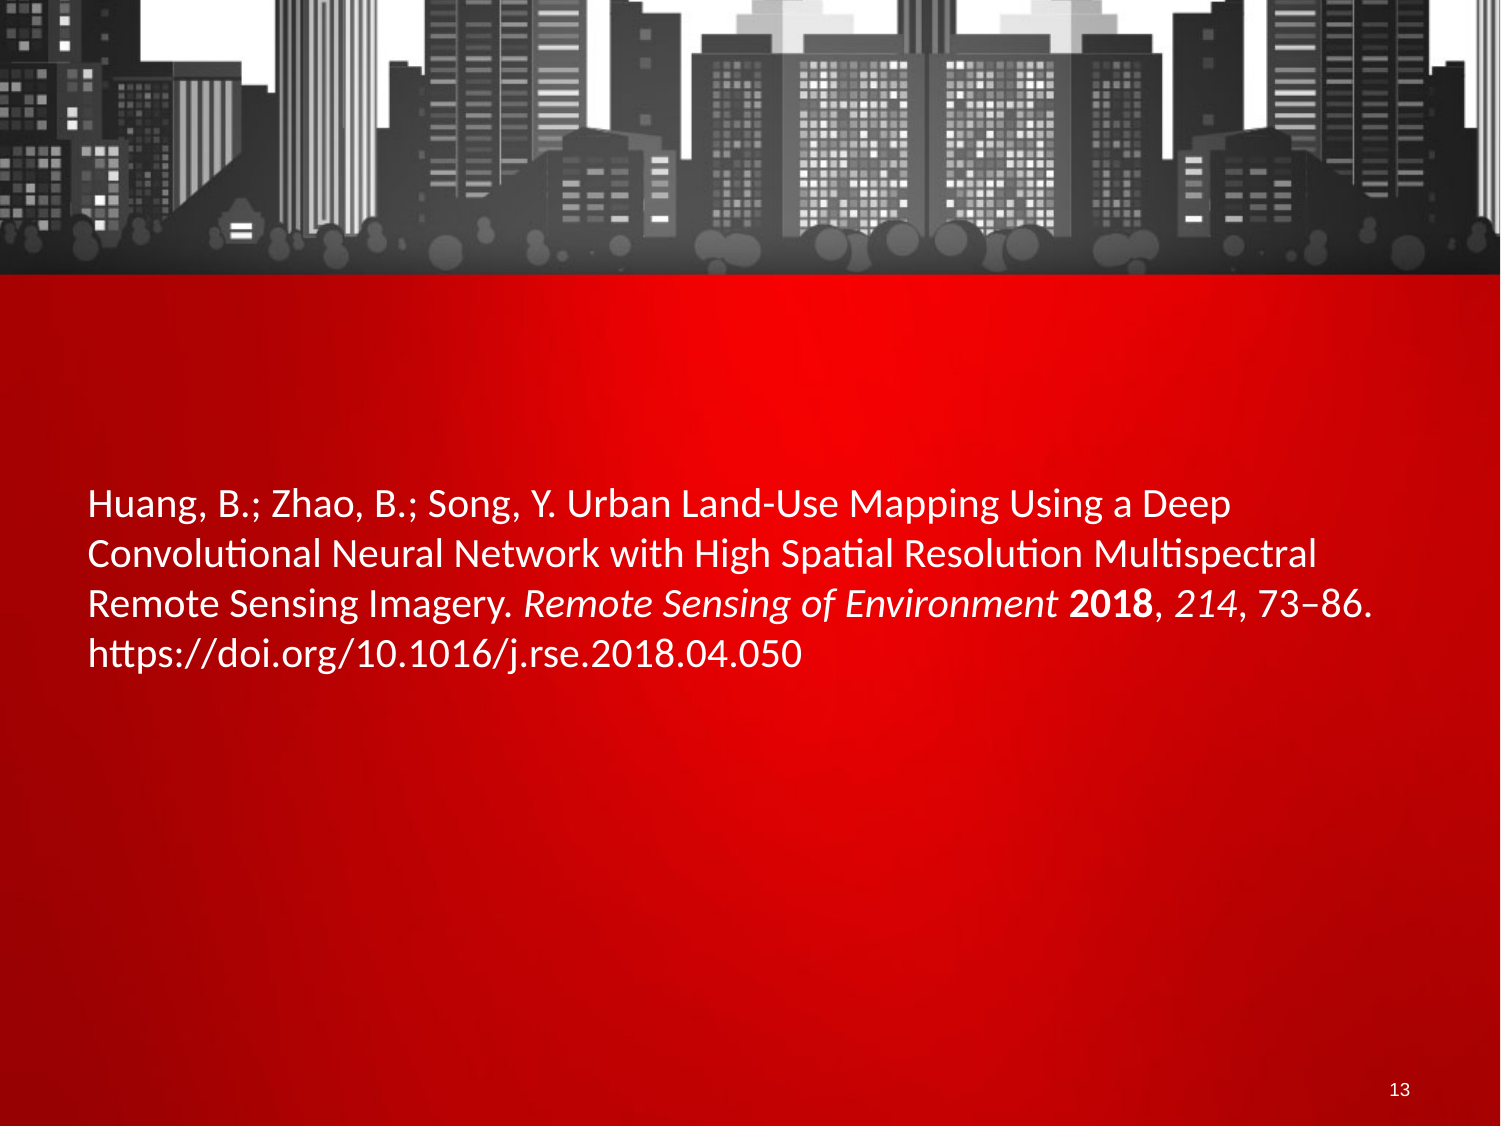

Huang, B.; Zhao, B.; Song, Y. Urban Land-Use Mapping Using a Deep Convolutional Neural Network with High Spatial Resolution Multispectral Remote Sensing Imagery. Remote Sensing of Environment 2018, 214, 73–86. https://doi.org/10.1016/j.rse.2018.04.050
13